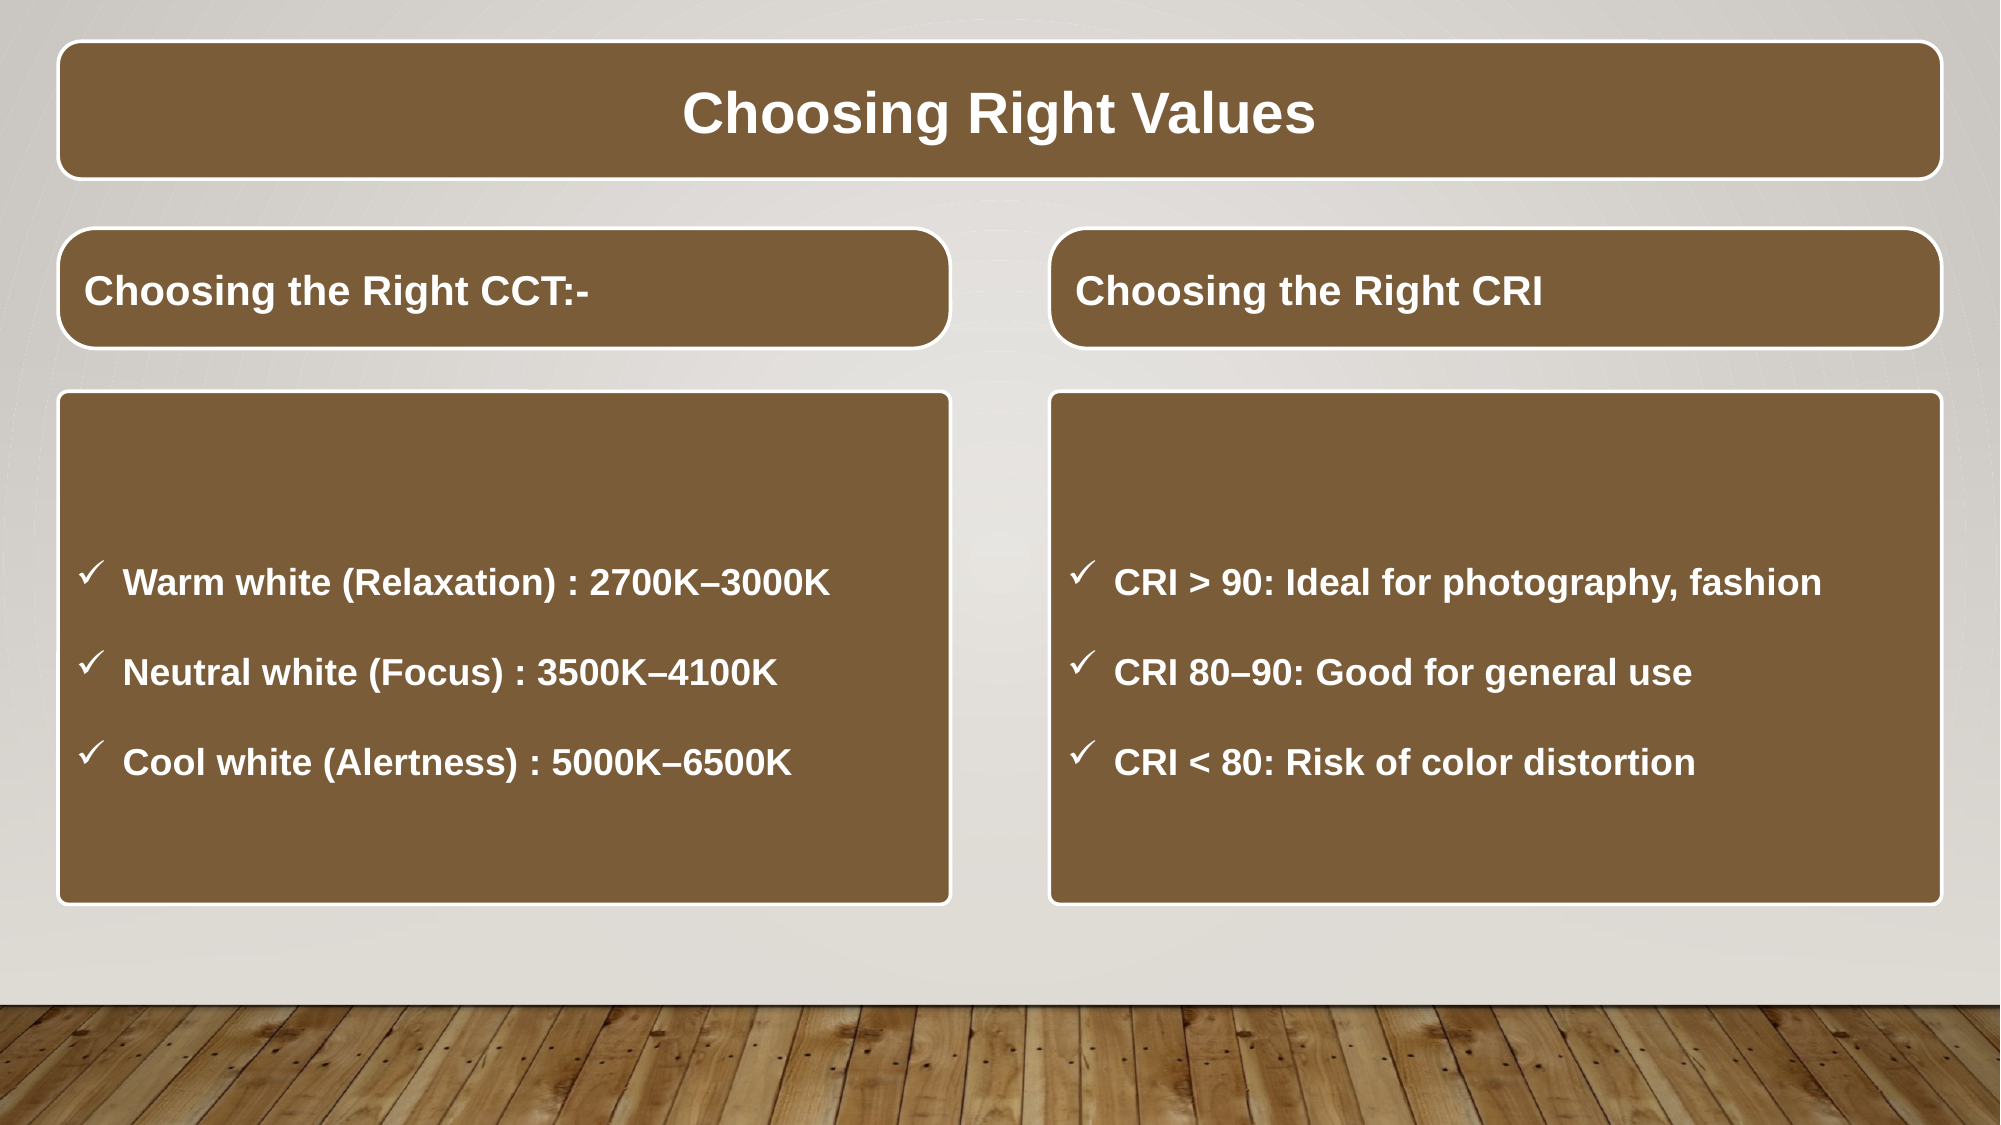

Choosing Right Values
Choosing the Right CCT:-
Choosing the Right CRI
Warm white (Relaxation) : 2700K–3000K
Neutral white (Focus) : 3500K–4100K
Cool white (Alertness) : 5000K–6500K
CRI > 90: Ideal for photography, fashion
CRI 80–90: Good for general use
CRI < 80: Risk of color distortion